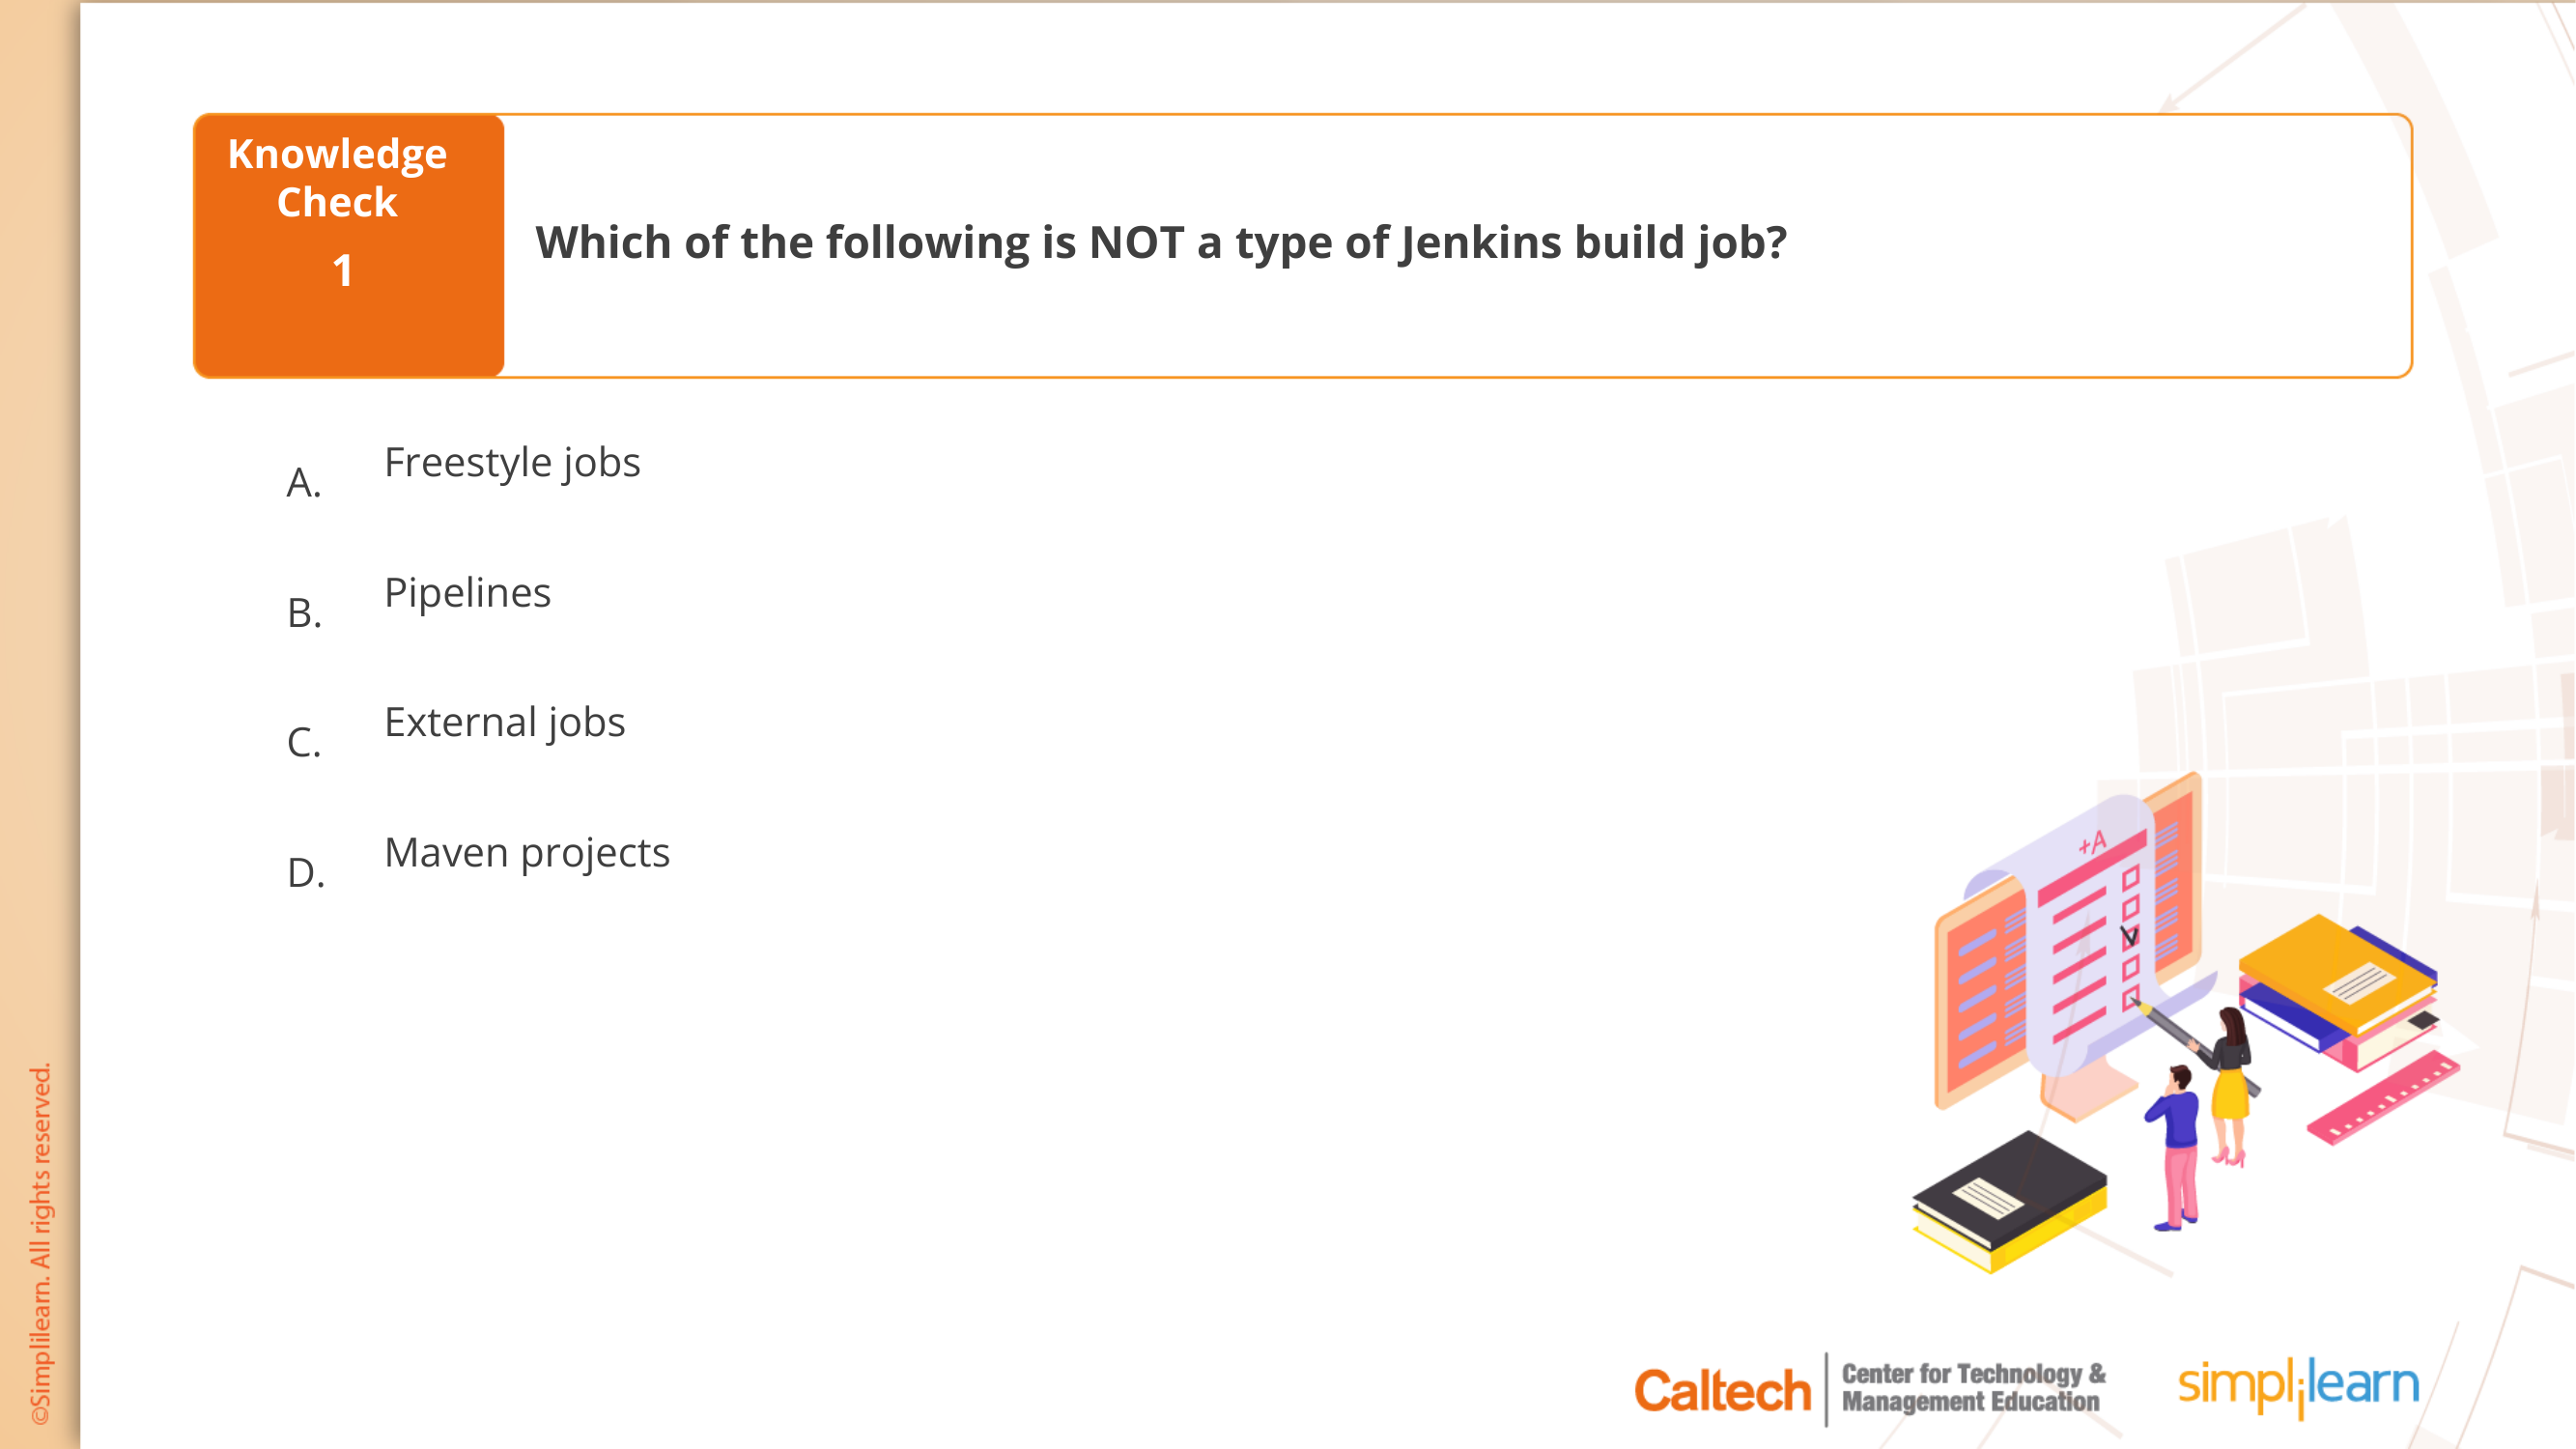

Which of the following is NOT a type of Jenkins build job?
1
Freestyle jobs
Pipelines
External jobs
Maven projects